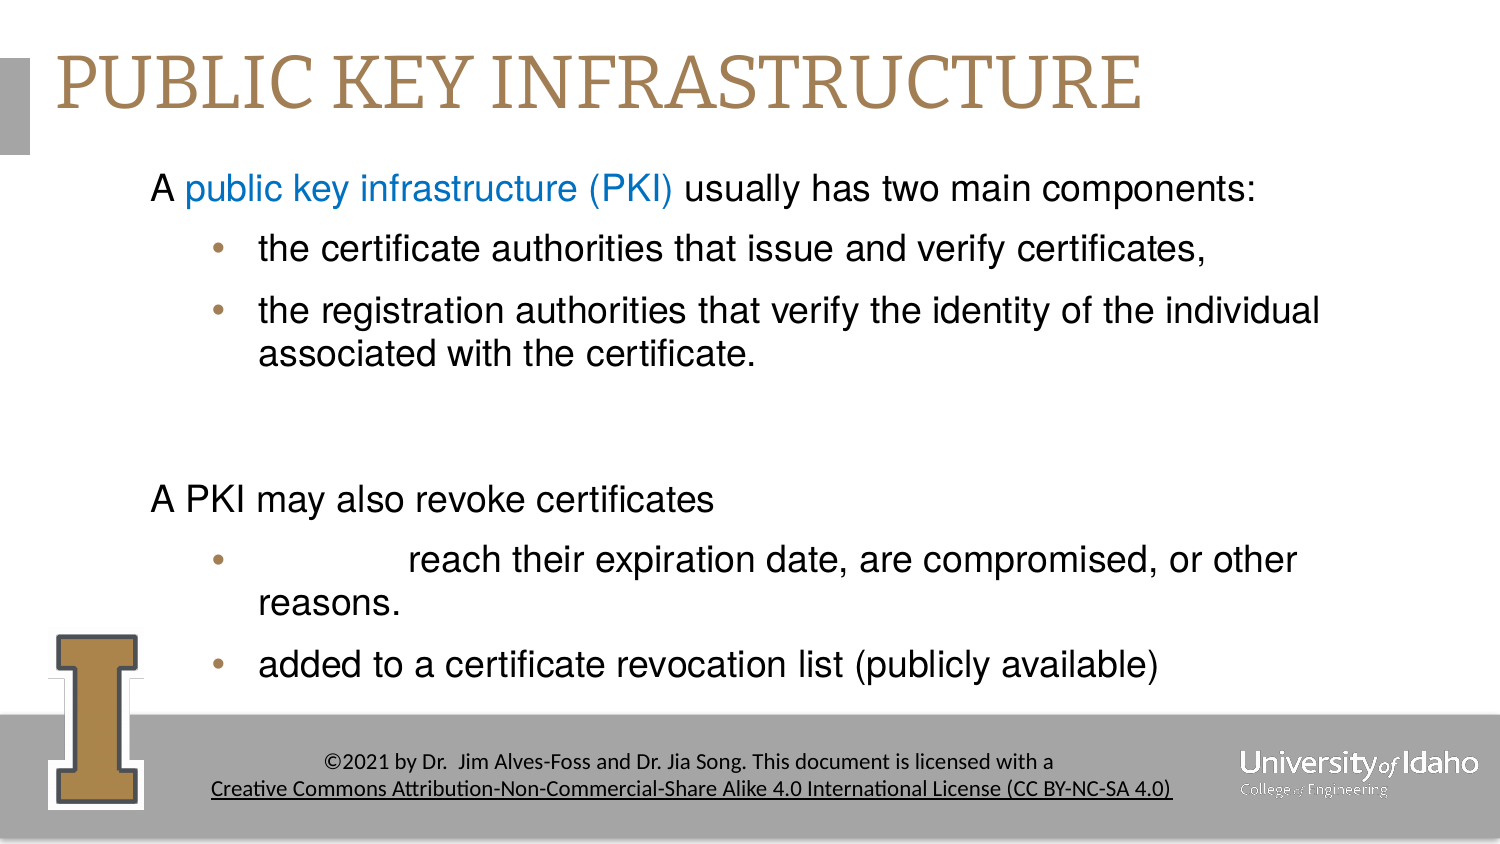

# PUBLIC KEY INFRASTRUCTURE
A public key infrastructure (PKI) usually has two main components:
the certificate authorities that issue and verify certificates,
the registration authorities that verify the identity of the individual associated with the certificate.

A PKI may also revoke certificates
	reach their expiration date, are compromised, or other reasons.
added to a certificate revocation list (publicly available)